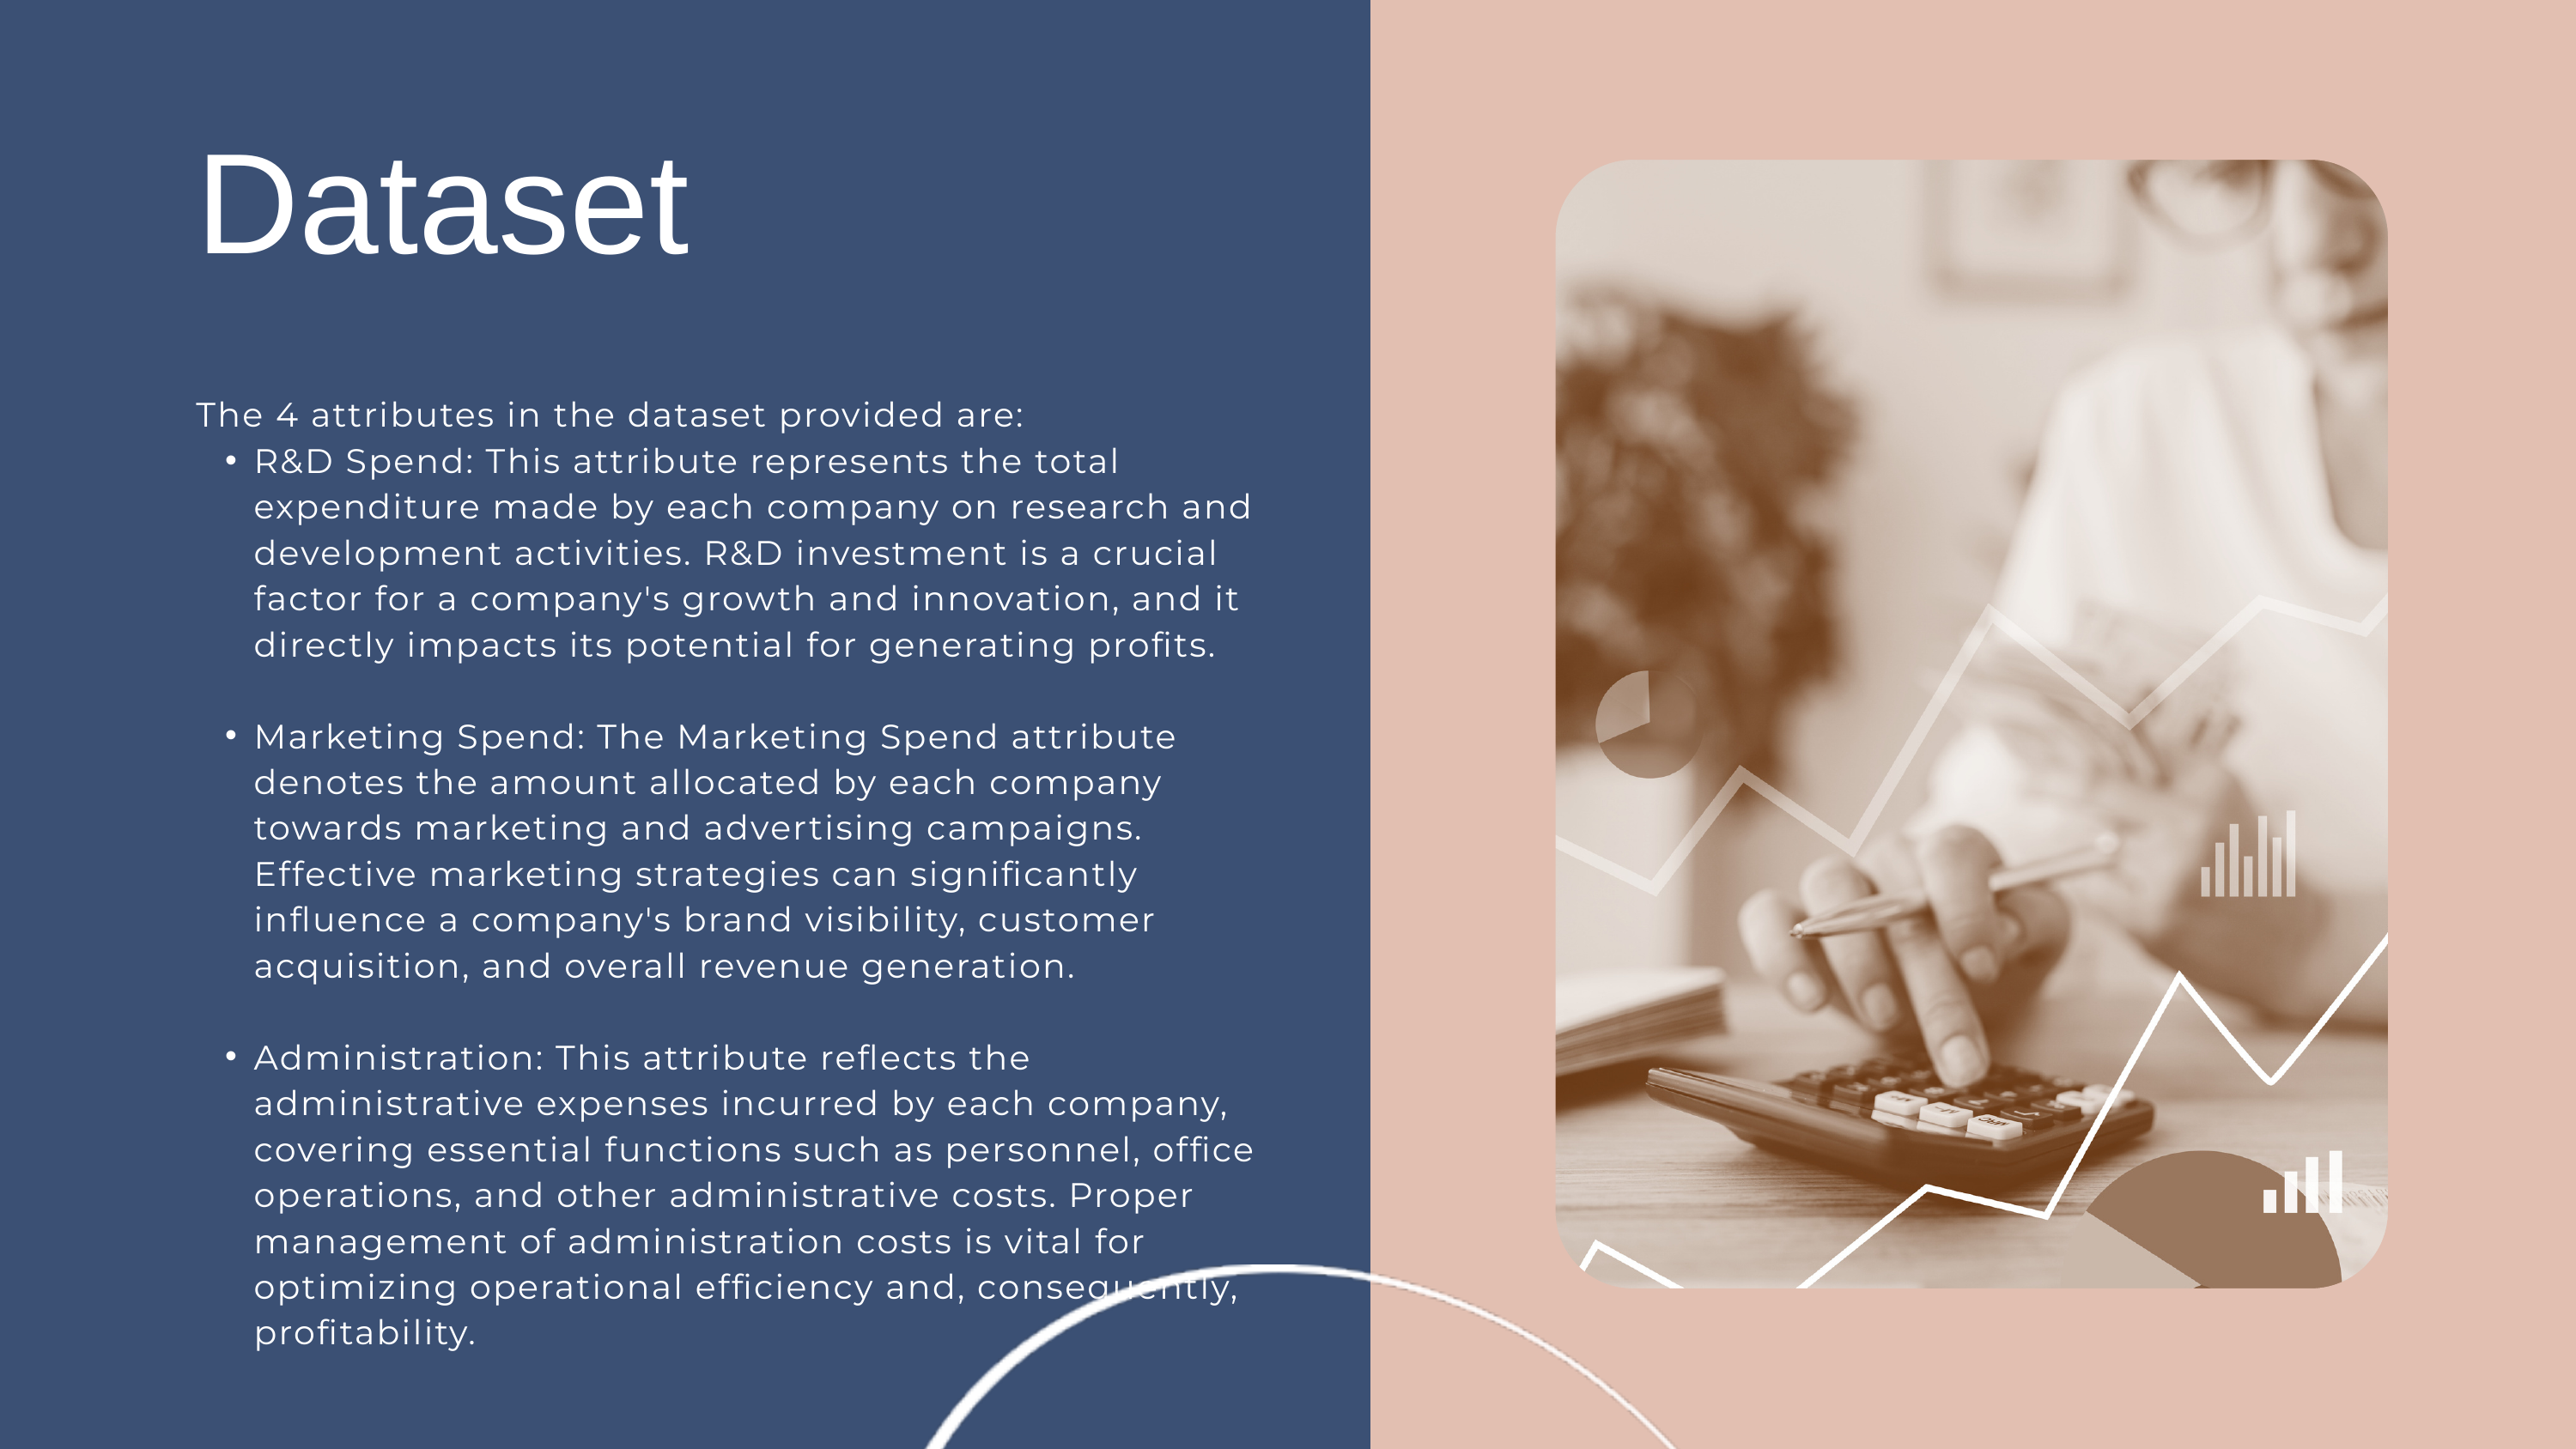

Dataset

The 4 attributes in the dataset provided are:
R&D Spend: This attribute represents the total expenditure made by each company on research and development activities. R&D investment is a crucial factor for a company's growth and innovation, and it directly impacts its potential for generating profits.

Marketing Spend: The Marketing Spend attribute denotes the amount allocated by each company towards marketing and advertising campaigns. Effective marketing strategies can significantly influence a company's brand visibility, customer acquisition, and overall revenue generation.

Administration: This attribute reflects the administrative expenses incurred by each company, covering essential functions such as personnel, office operations, and other administrative costs. Proper management of administration costs is vital for optimizing operational efficiency and, consequently, profitability.